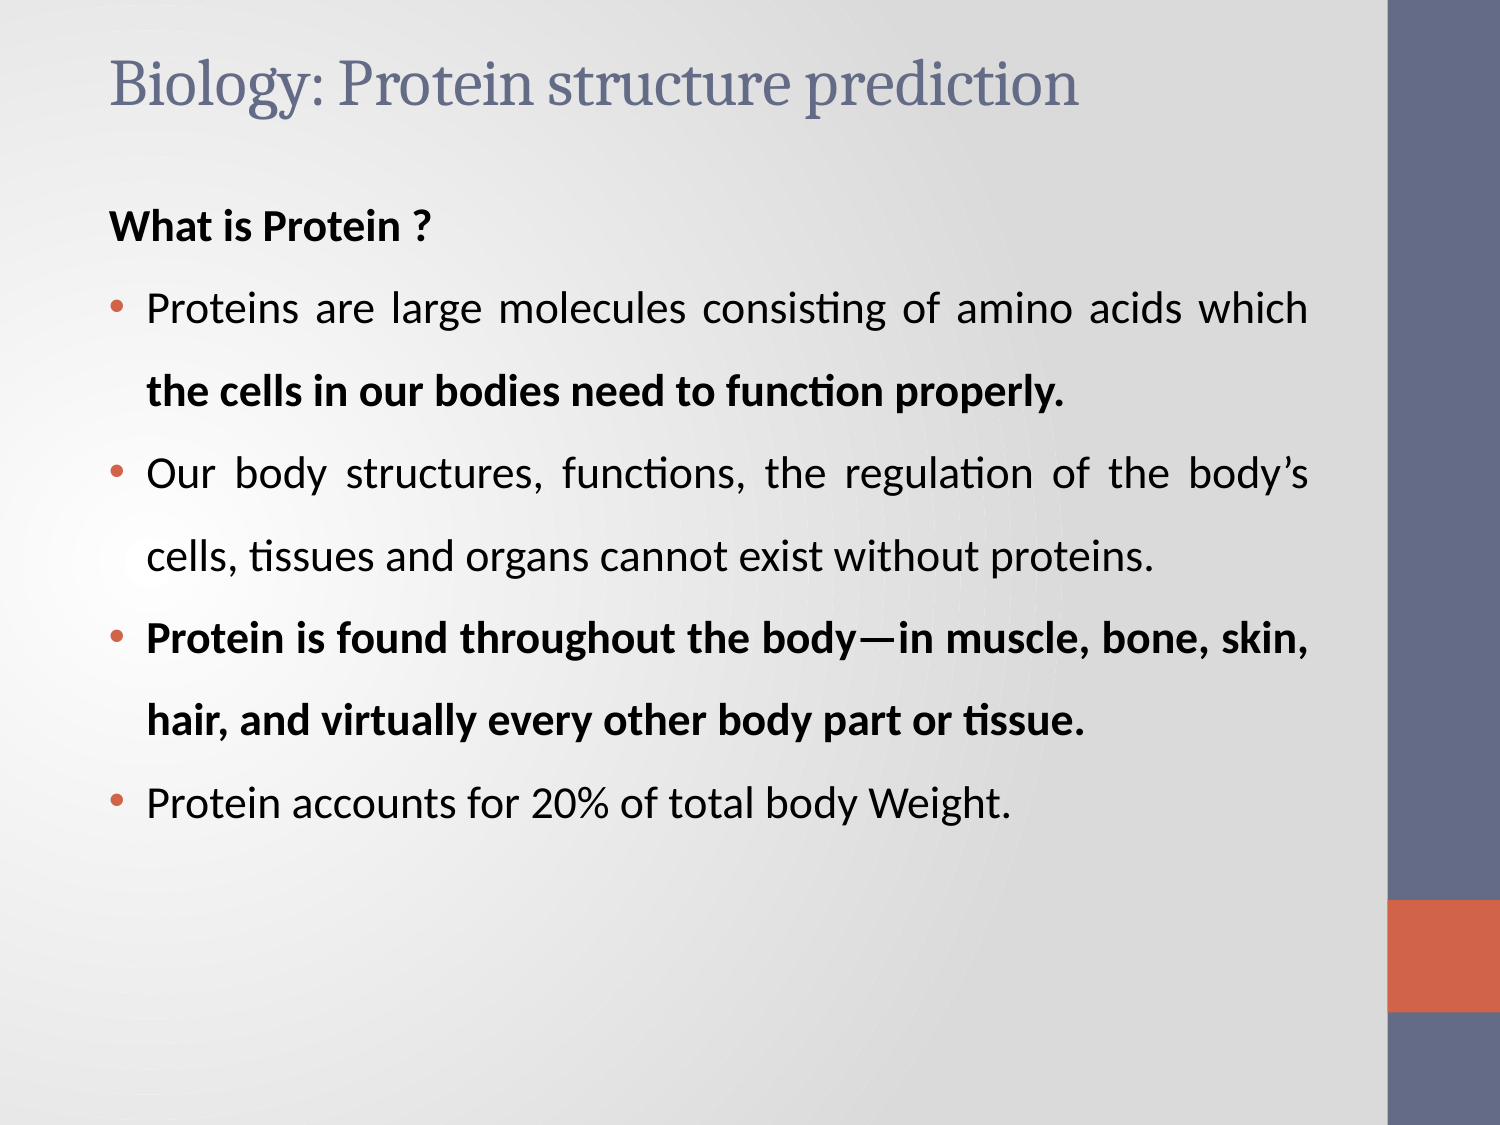

# Biology: Protein structure prediction
What is Protein ?
Proteins are large molecules consisting of amino acids which the cells in our bodies need to function properly.
Our body structures, functions, the regulation of the body’s cells, tissues and organs cannot exist without proteins.
Protein is found throughout the body—in muscle, bone, skin, hair, and virtually every other body part or tissue.
Protein accounts for 20% of total body Weight.